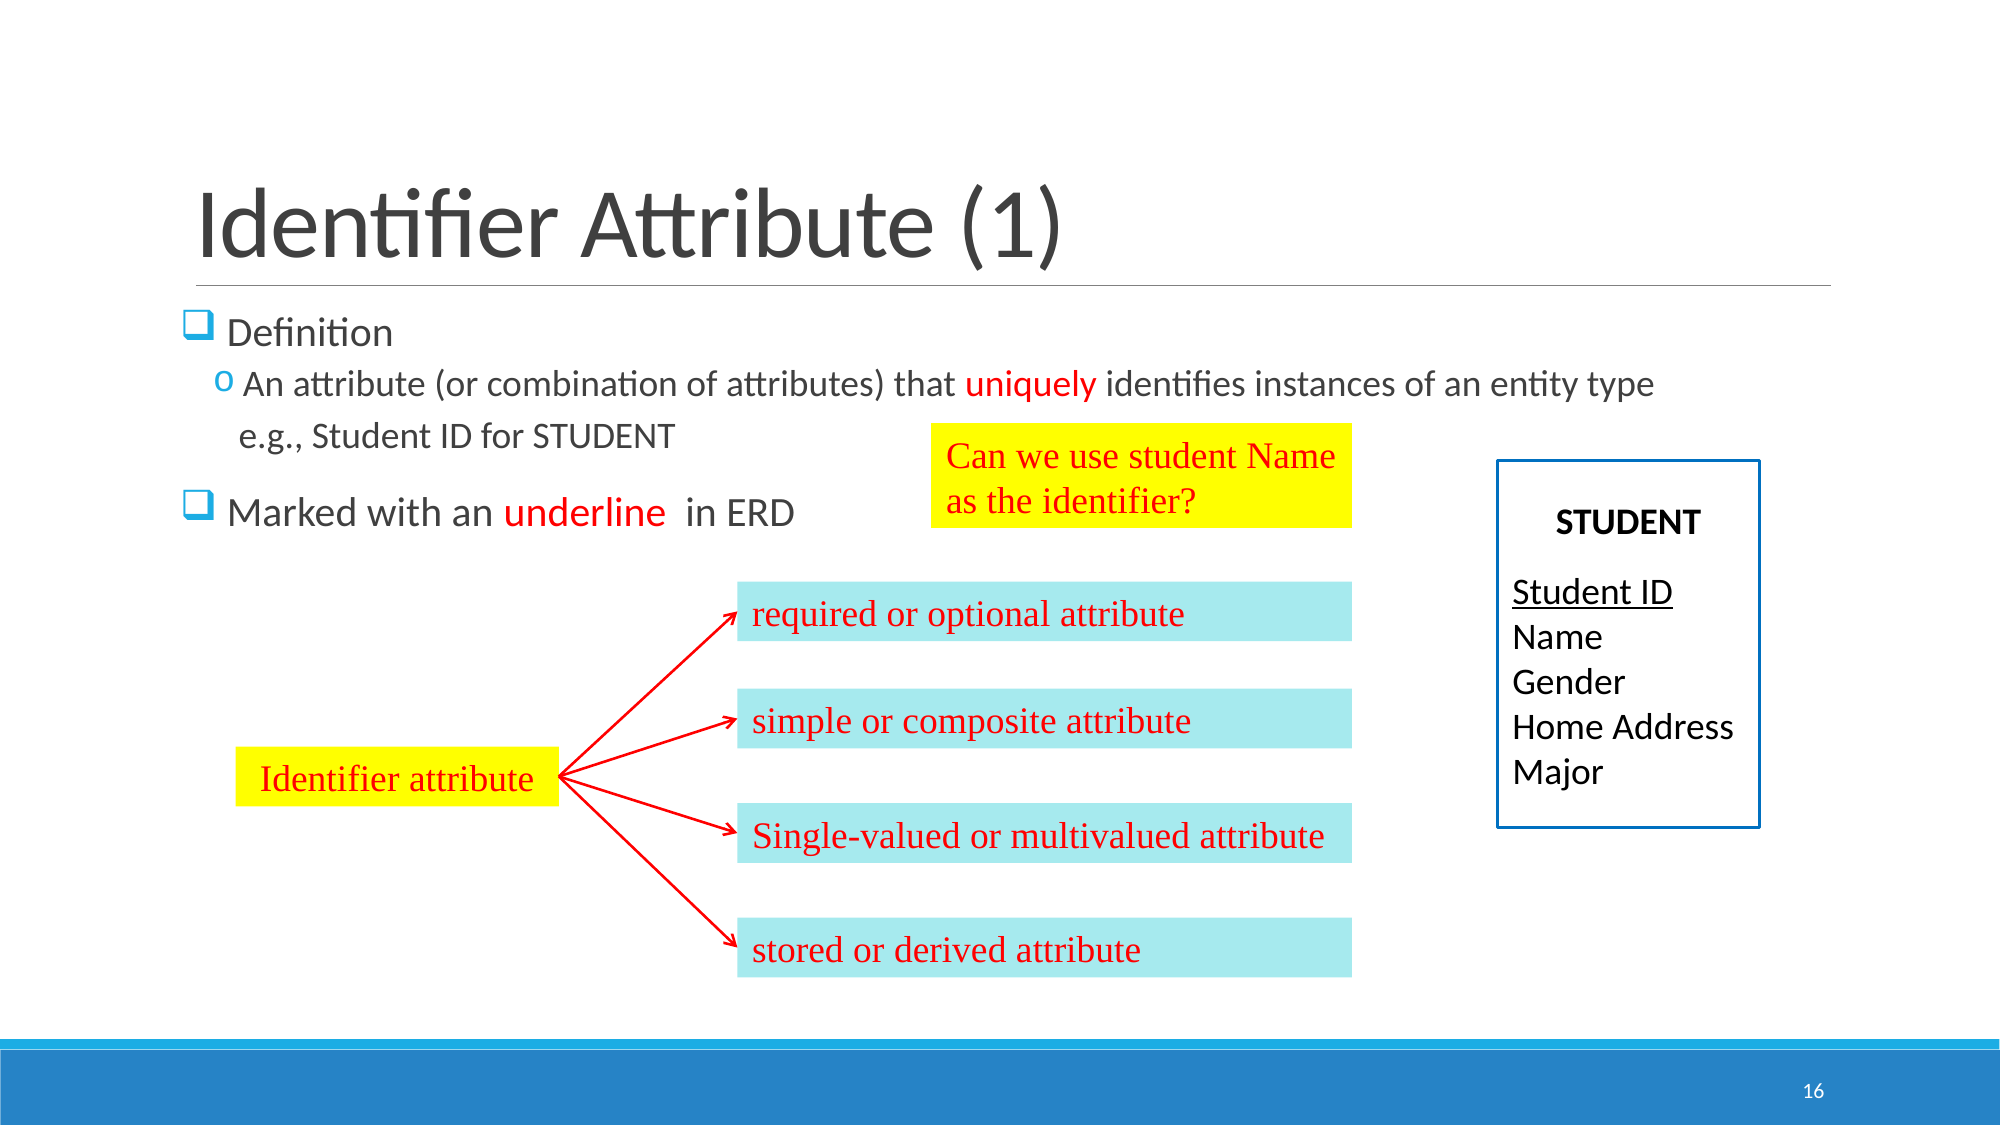

# Identifier Attribute (1)
 Definition
An attribute (or combination of attributes) that uniquely identifies instances of an entity type
   e.g., Student ID for STUDENT
 Marked with an underline  in ERD

Can we use student Name as the identifier?
STUDENT
Student ID
Name
Gender
Home Address
Major
required or optional attribute
simple or composite attribute
Identifier attribute
Single-valued or multivalued attribute
stored or derived attribute
16